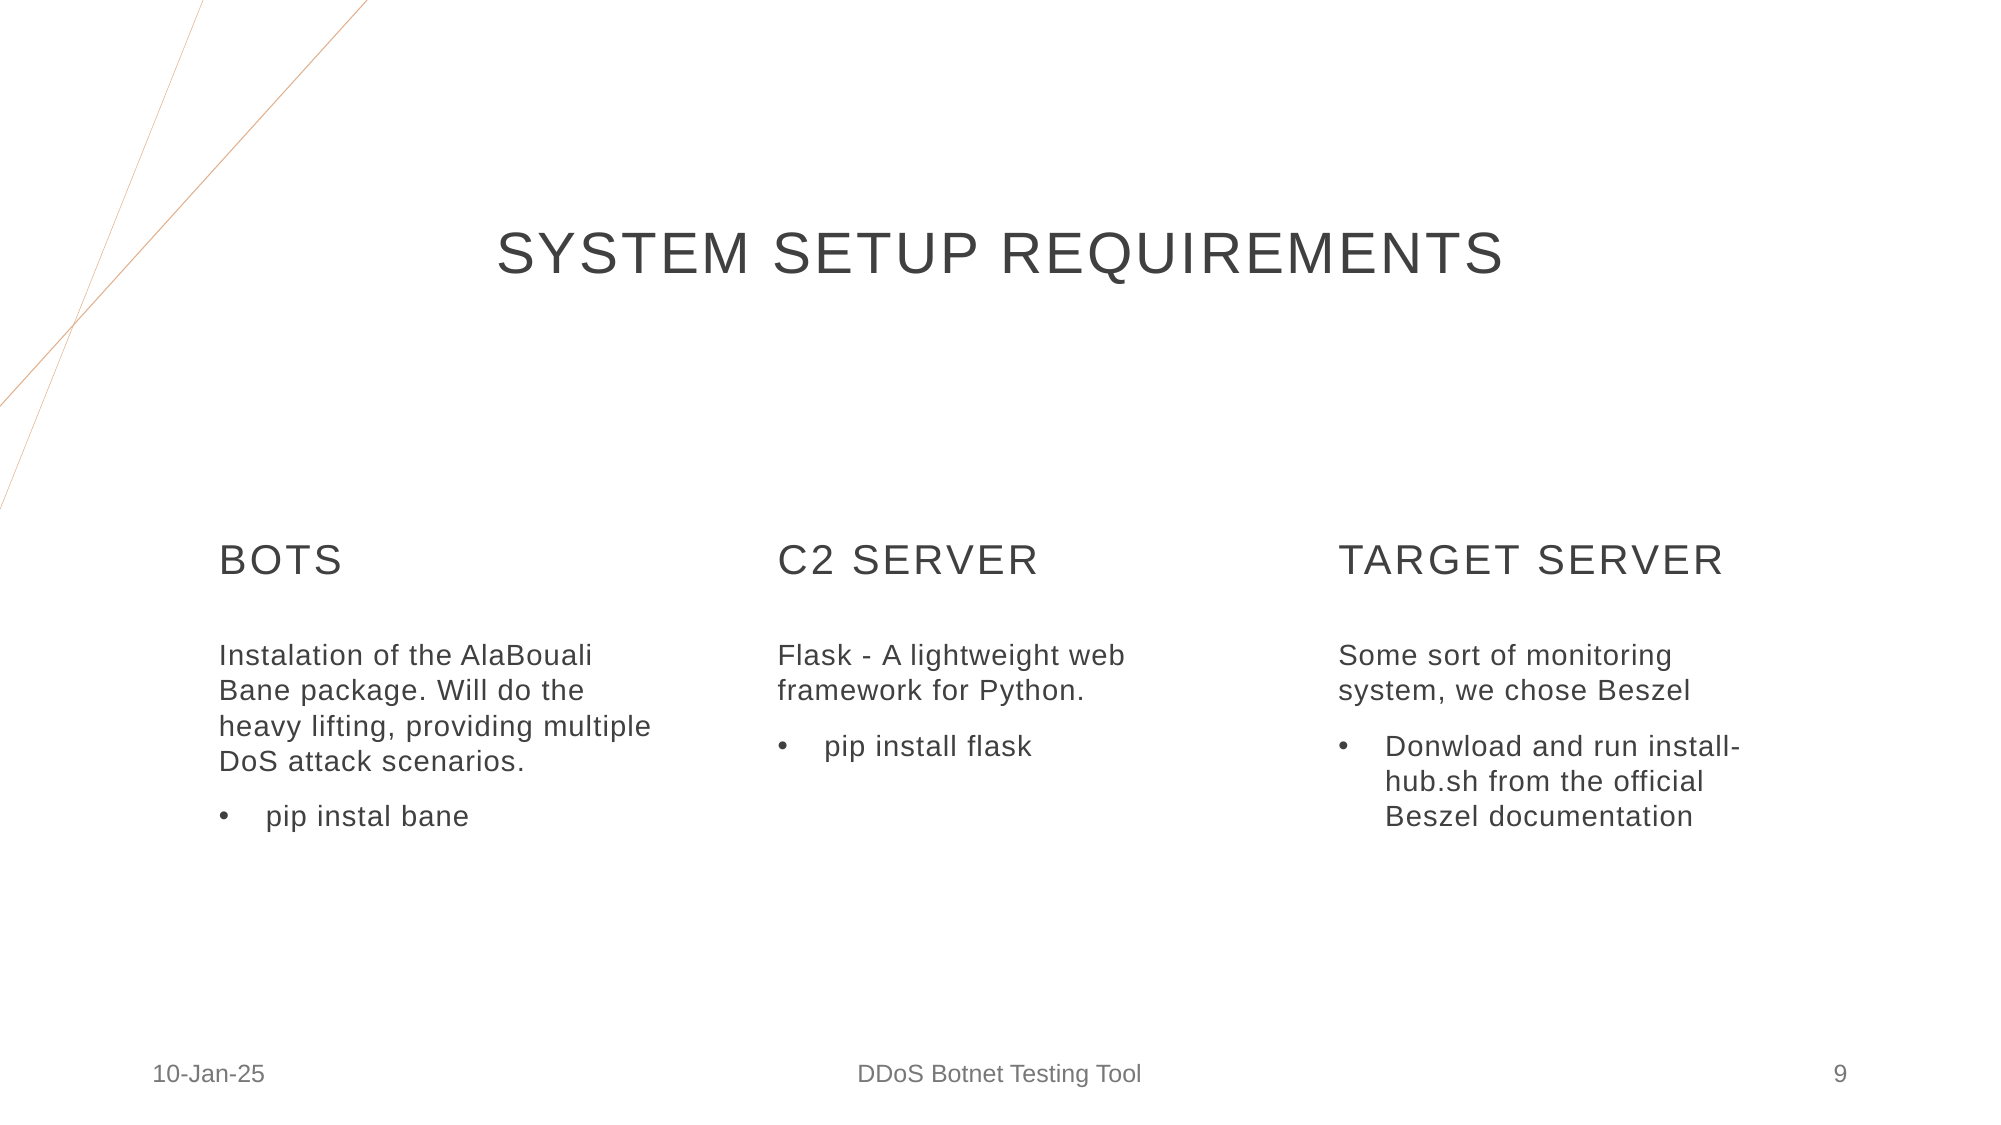

# System Setup Requirements
Bots
C2 Server
Target Server
Instalation of the AlaBouali Bane package. Will do the heavy lifting, providing multiple DoS attack scenarios.
pip instal bane
Flask - A lightweight web framework for Python.
pip install flask
Some sort of monitoring system, we chose Beszel
Donwload and run install-hub.sh from the official Beszel documentation
10-Jan-25
DDoS Botnet Testing Tool
9